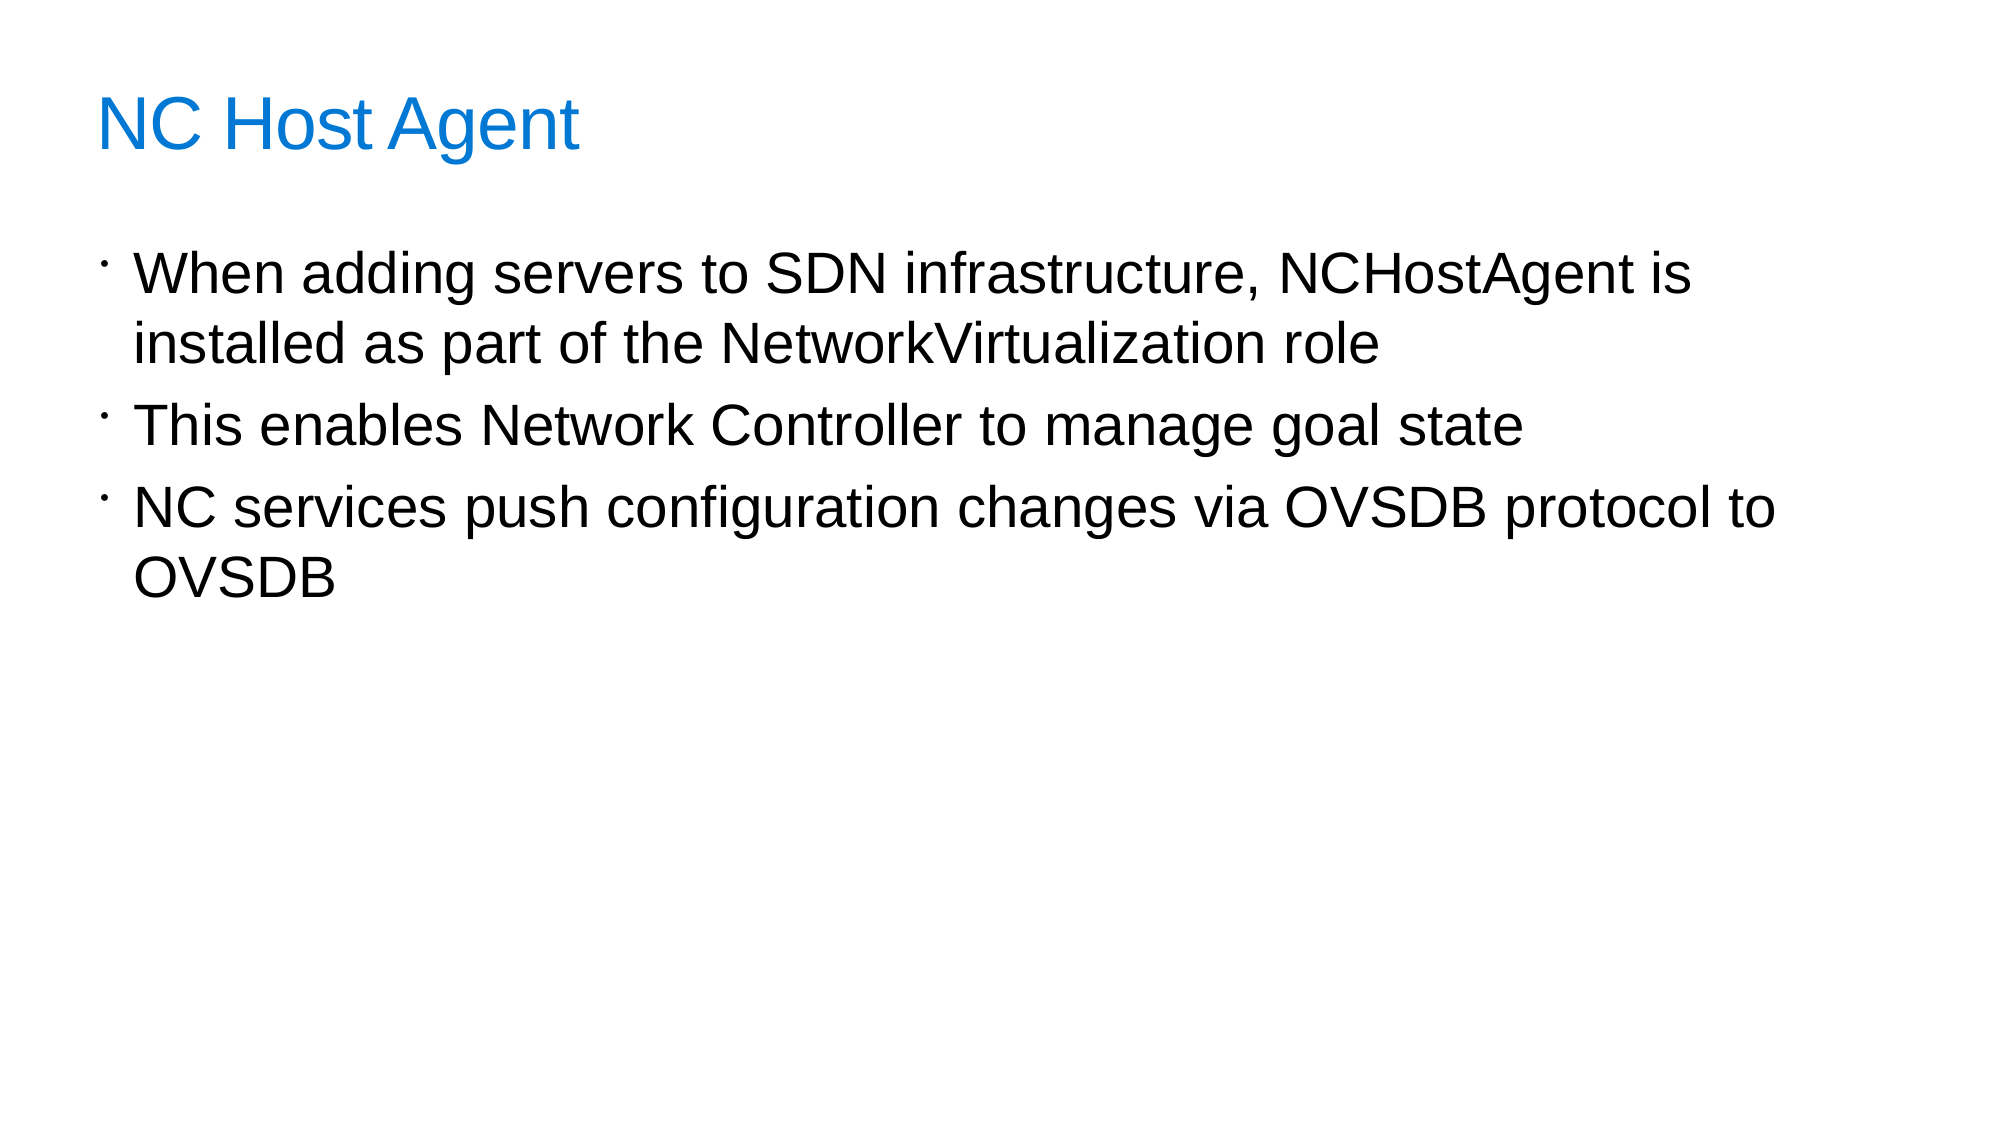

# NC Host Agent
When adding servers to SDN infrastructure, NCHostAgent is installed as part of the NetworkVirtualization role
This enables Network Controller to manage goal state
NC services push configuration changes via OVSDB protocol to OVSDB